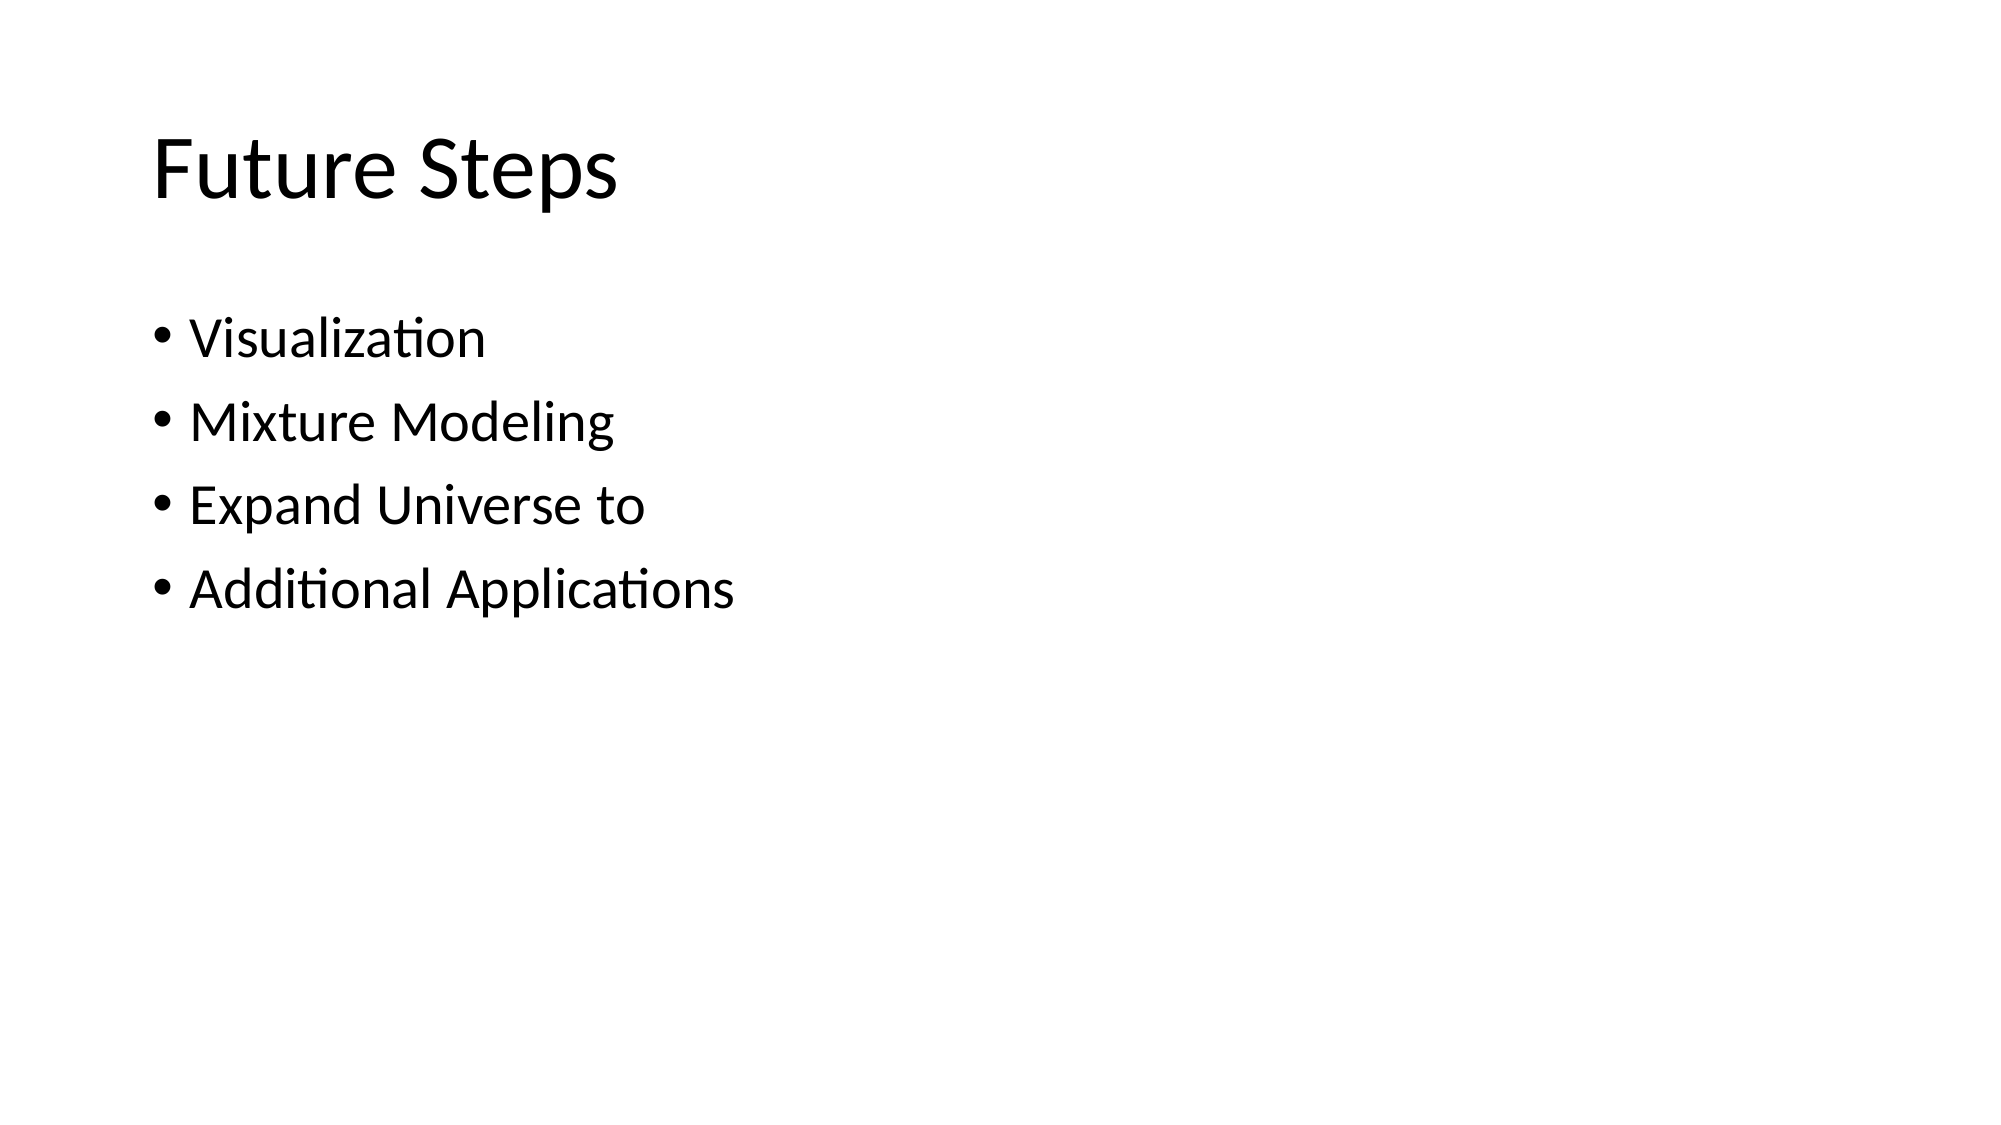

# Future Steps
Visualization
Mixture Modeling
Expand Universe to
Additional Applications